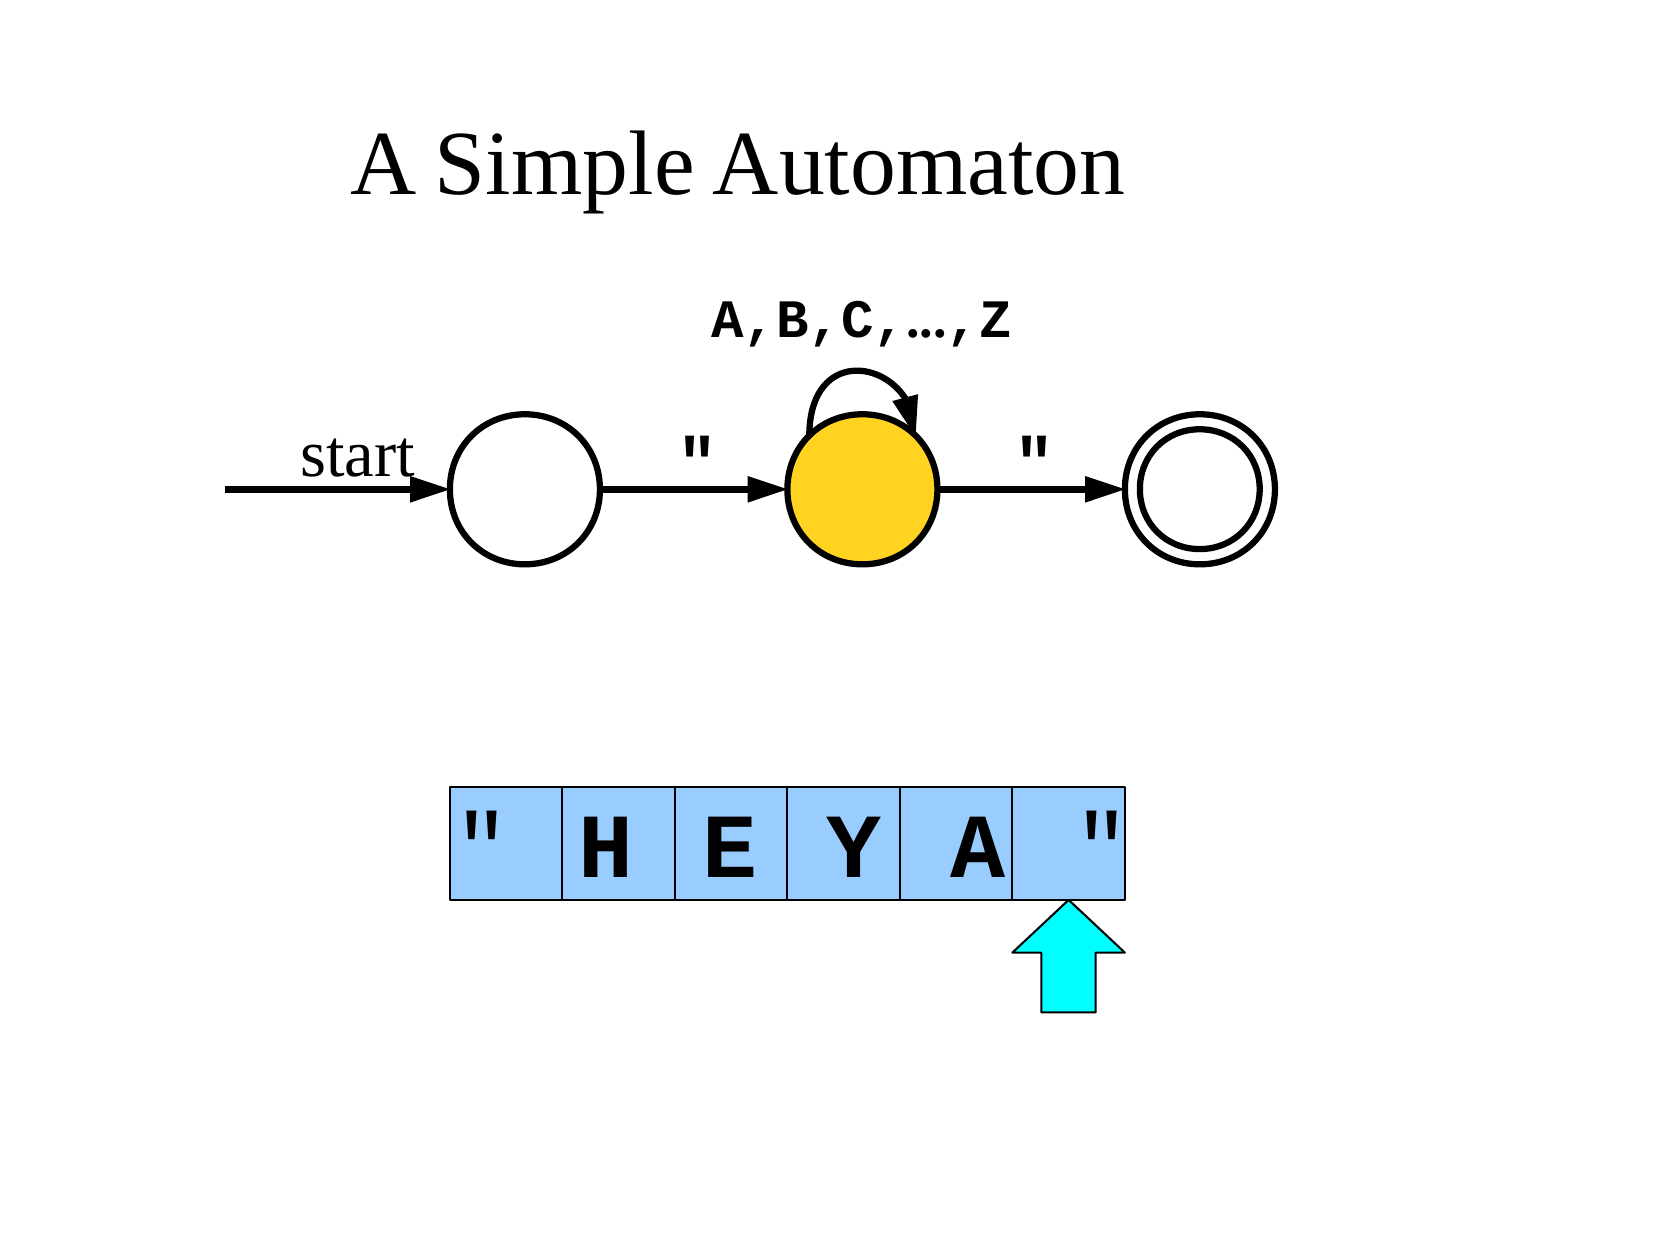

A Simple Automaton

	A,B,C,...,Z

"
"
start

"   H   E   Y   A   "